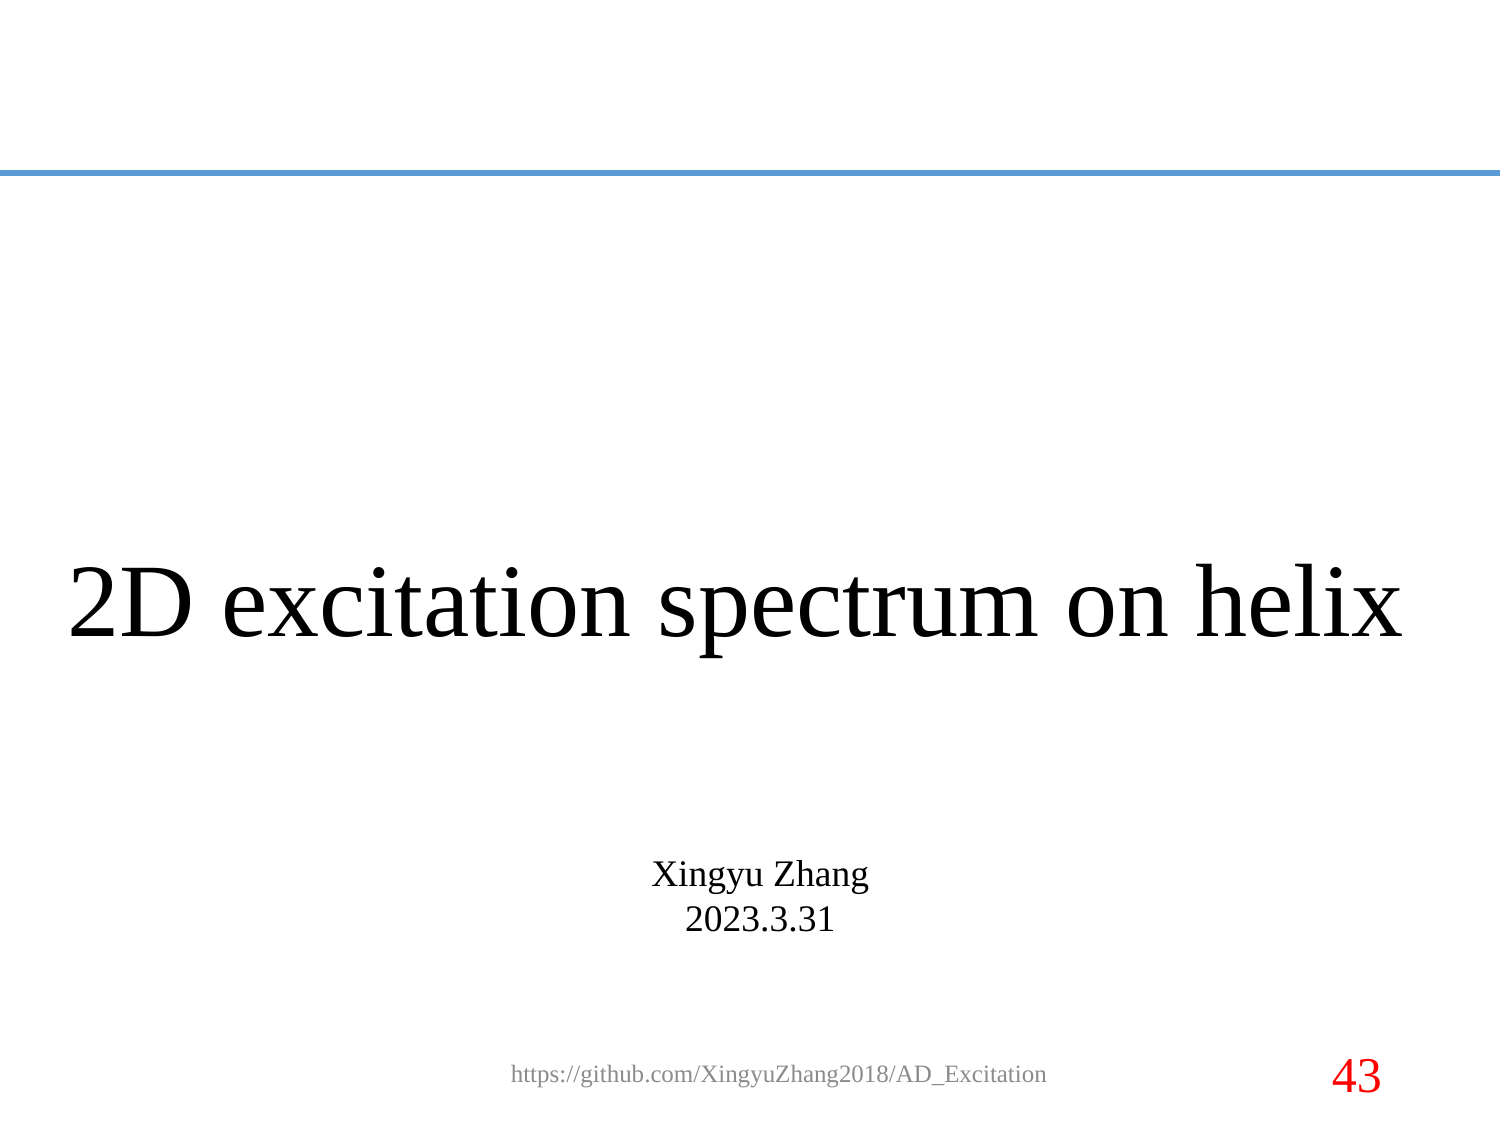

2D excitation spectrum on helix
Xingyu Zhang
2023.3.31

https://github.com/XingyuZhang2018/AD_Excitation
43